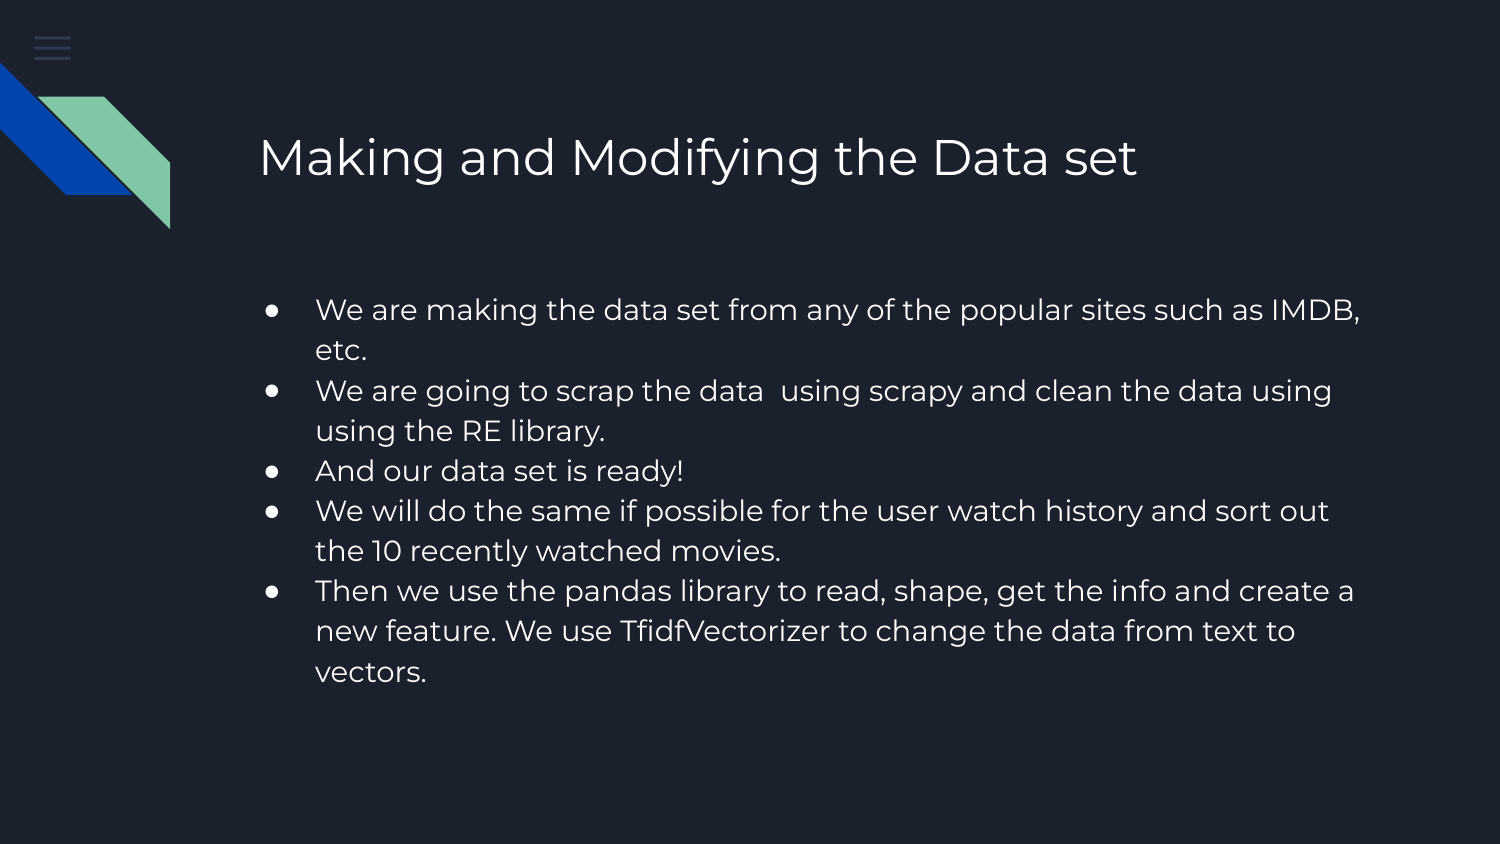

# Making and Modifying the Data set
We are making the data set from any of the popular sites such as IMDB, etc.
We are going to scrap the data  using scrapy and clean the data using using the RE library.
And our data set is ready!
We will do the same if possible for the user watch history and sort out the 10 recently watched movies.
Then we use the pandas library to read, shape, get the info and create a new feature. We use TfidfVectorizer to change the data from text to vectors.